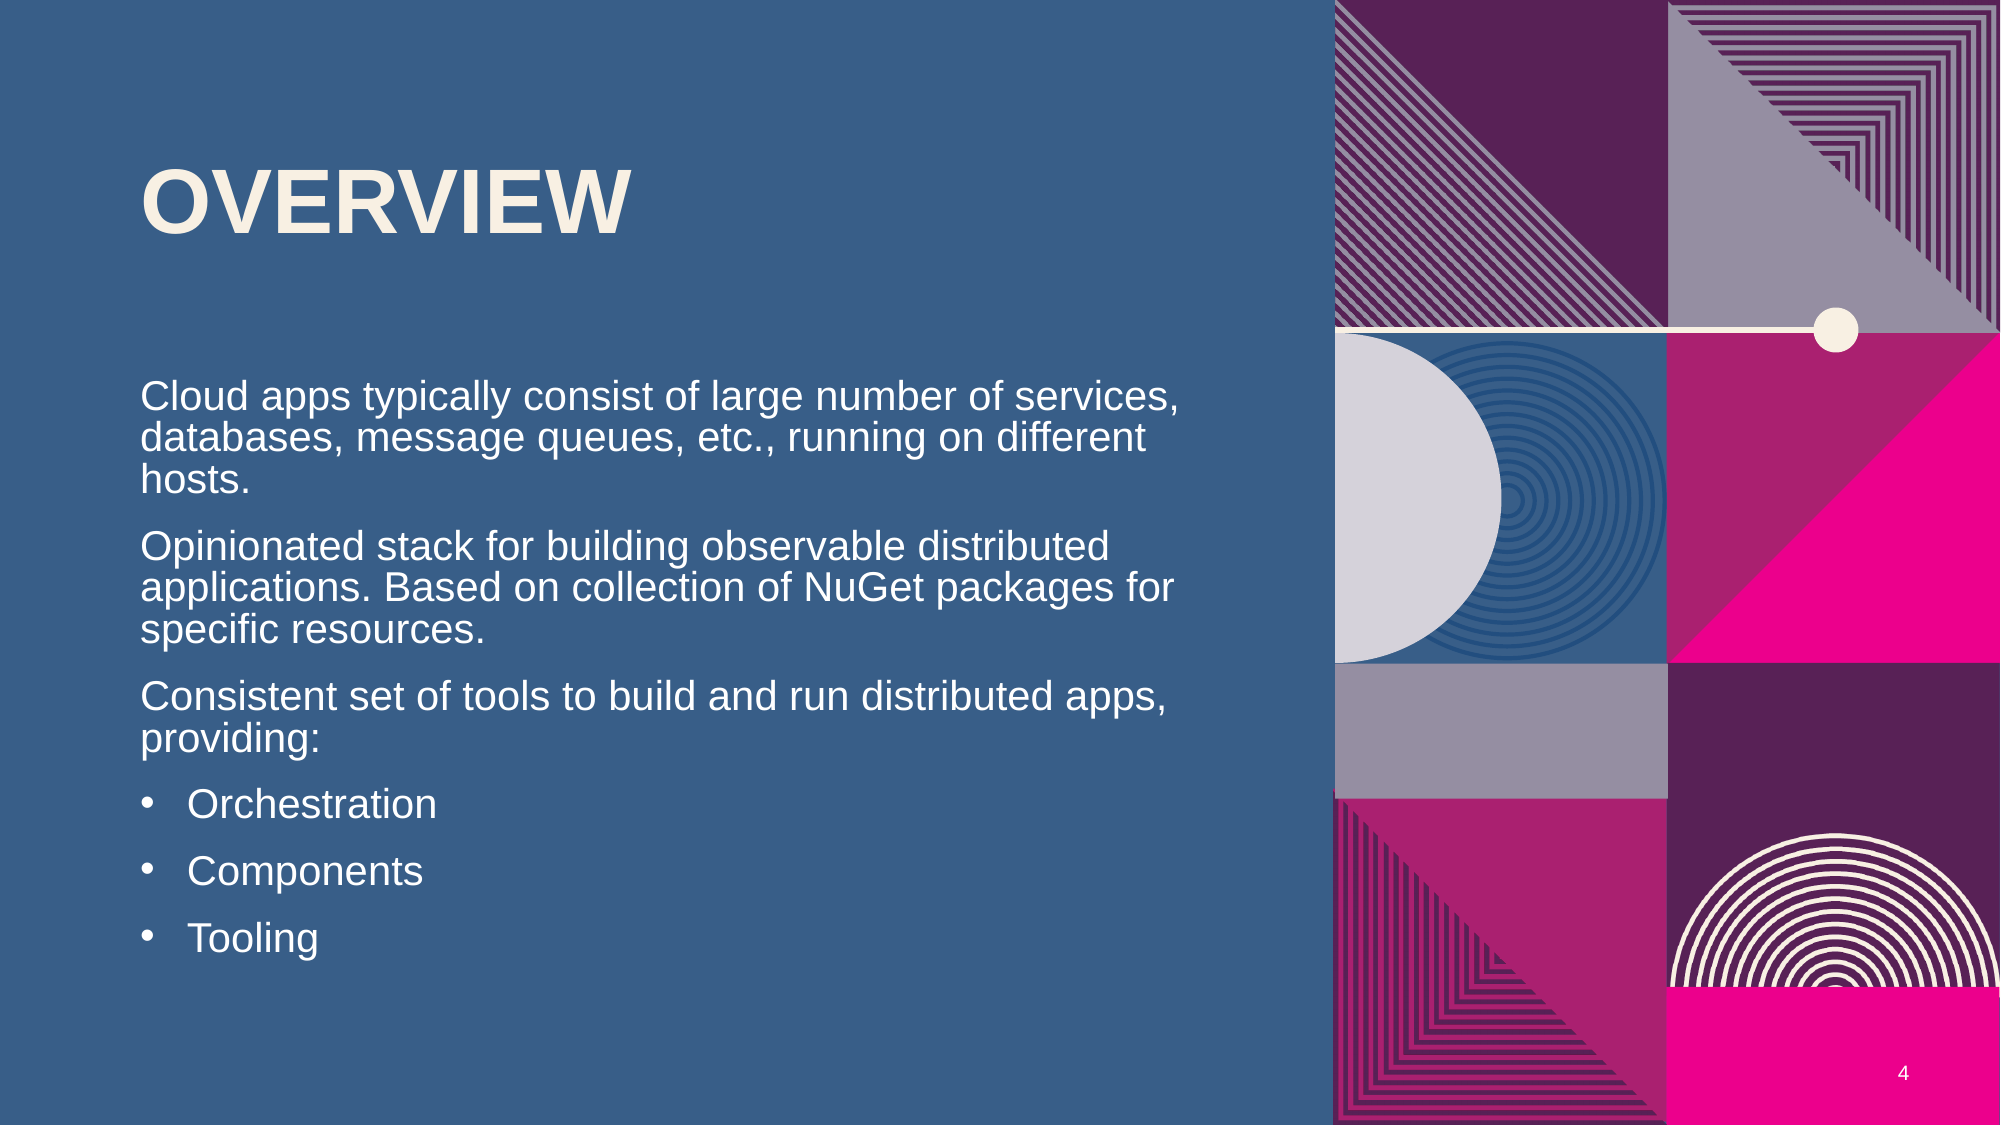

# Overview
Cloud apps typically consist of large number of services, databases, message queues, etc., running on different hosts.
Opinionated stack for building observable distributed applications. Based on collection of NuGet packages for specific resources.
Consistent set of tools to build and run distributed apps, providing:
Orchestration
Components
Tooling
4